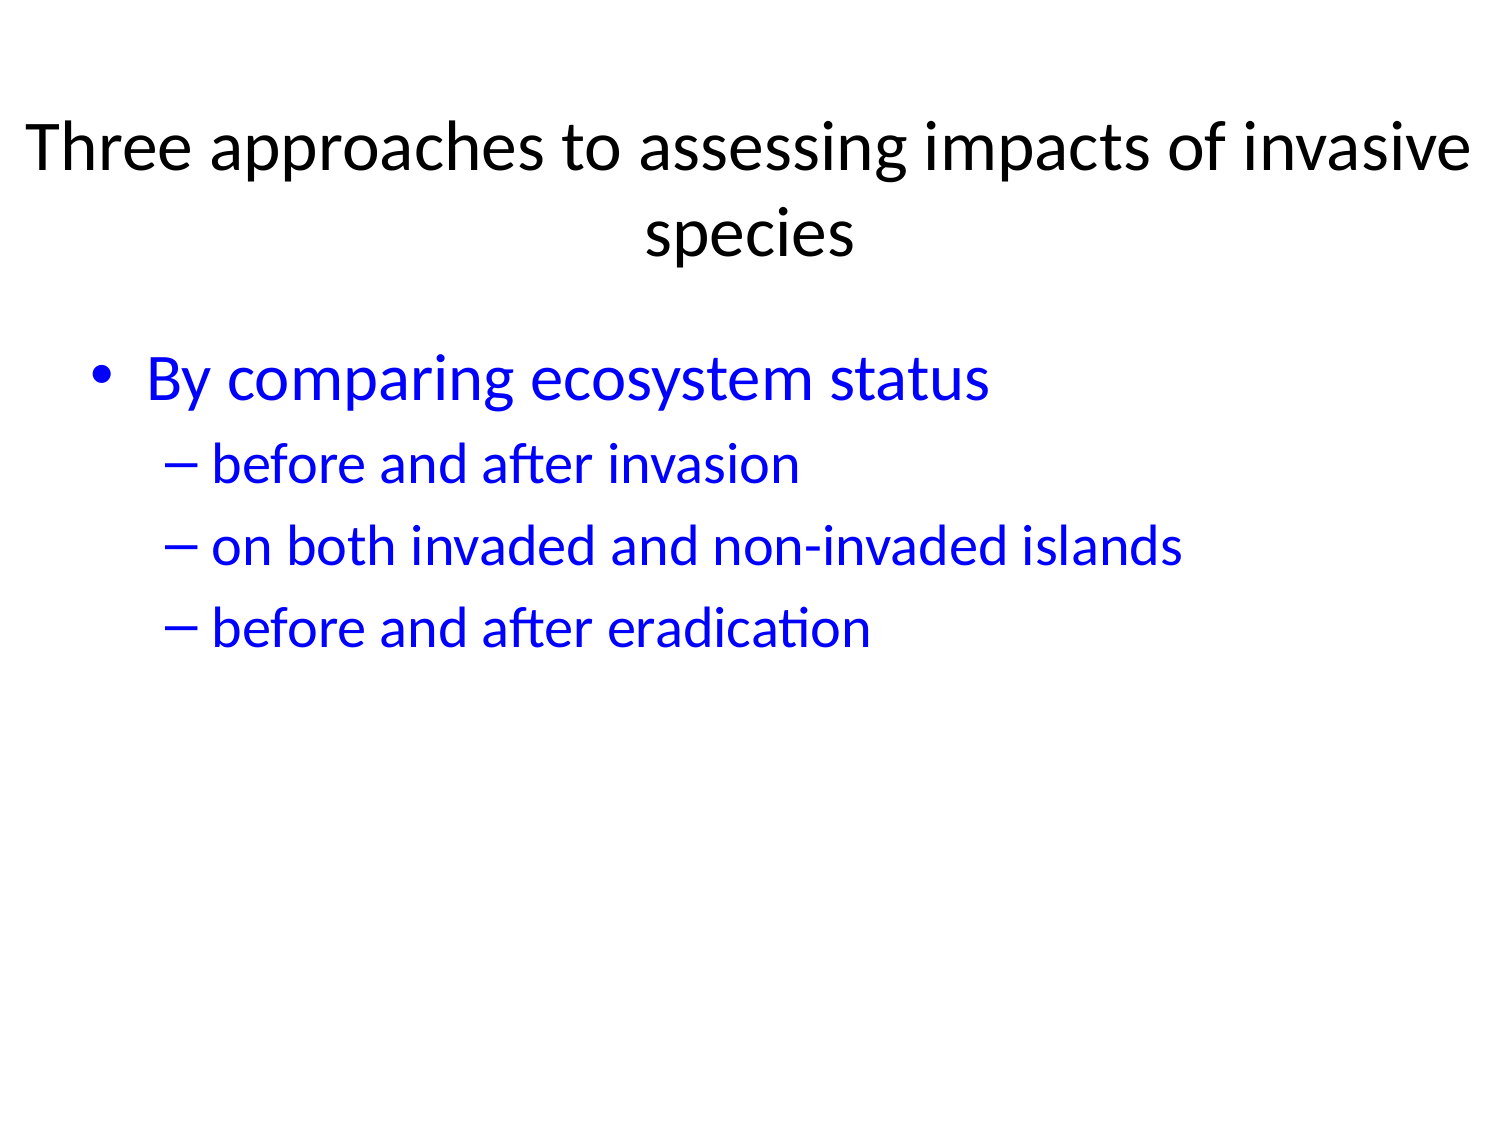

# Three approaches to assessing impacts of invasive species
By comparing ecosystem status
before and after invasion
on both invaded and non-invaded islands
before and after eradication